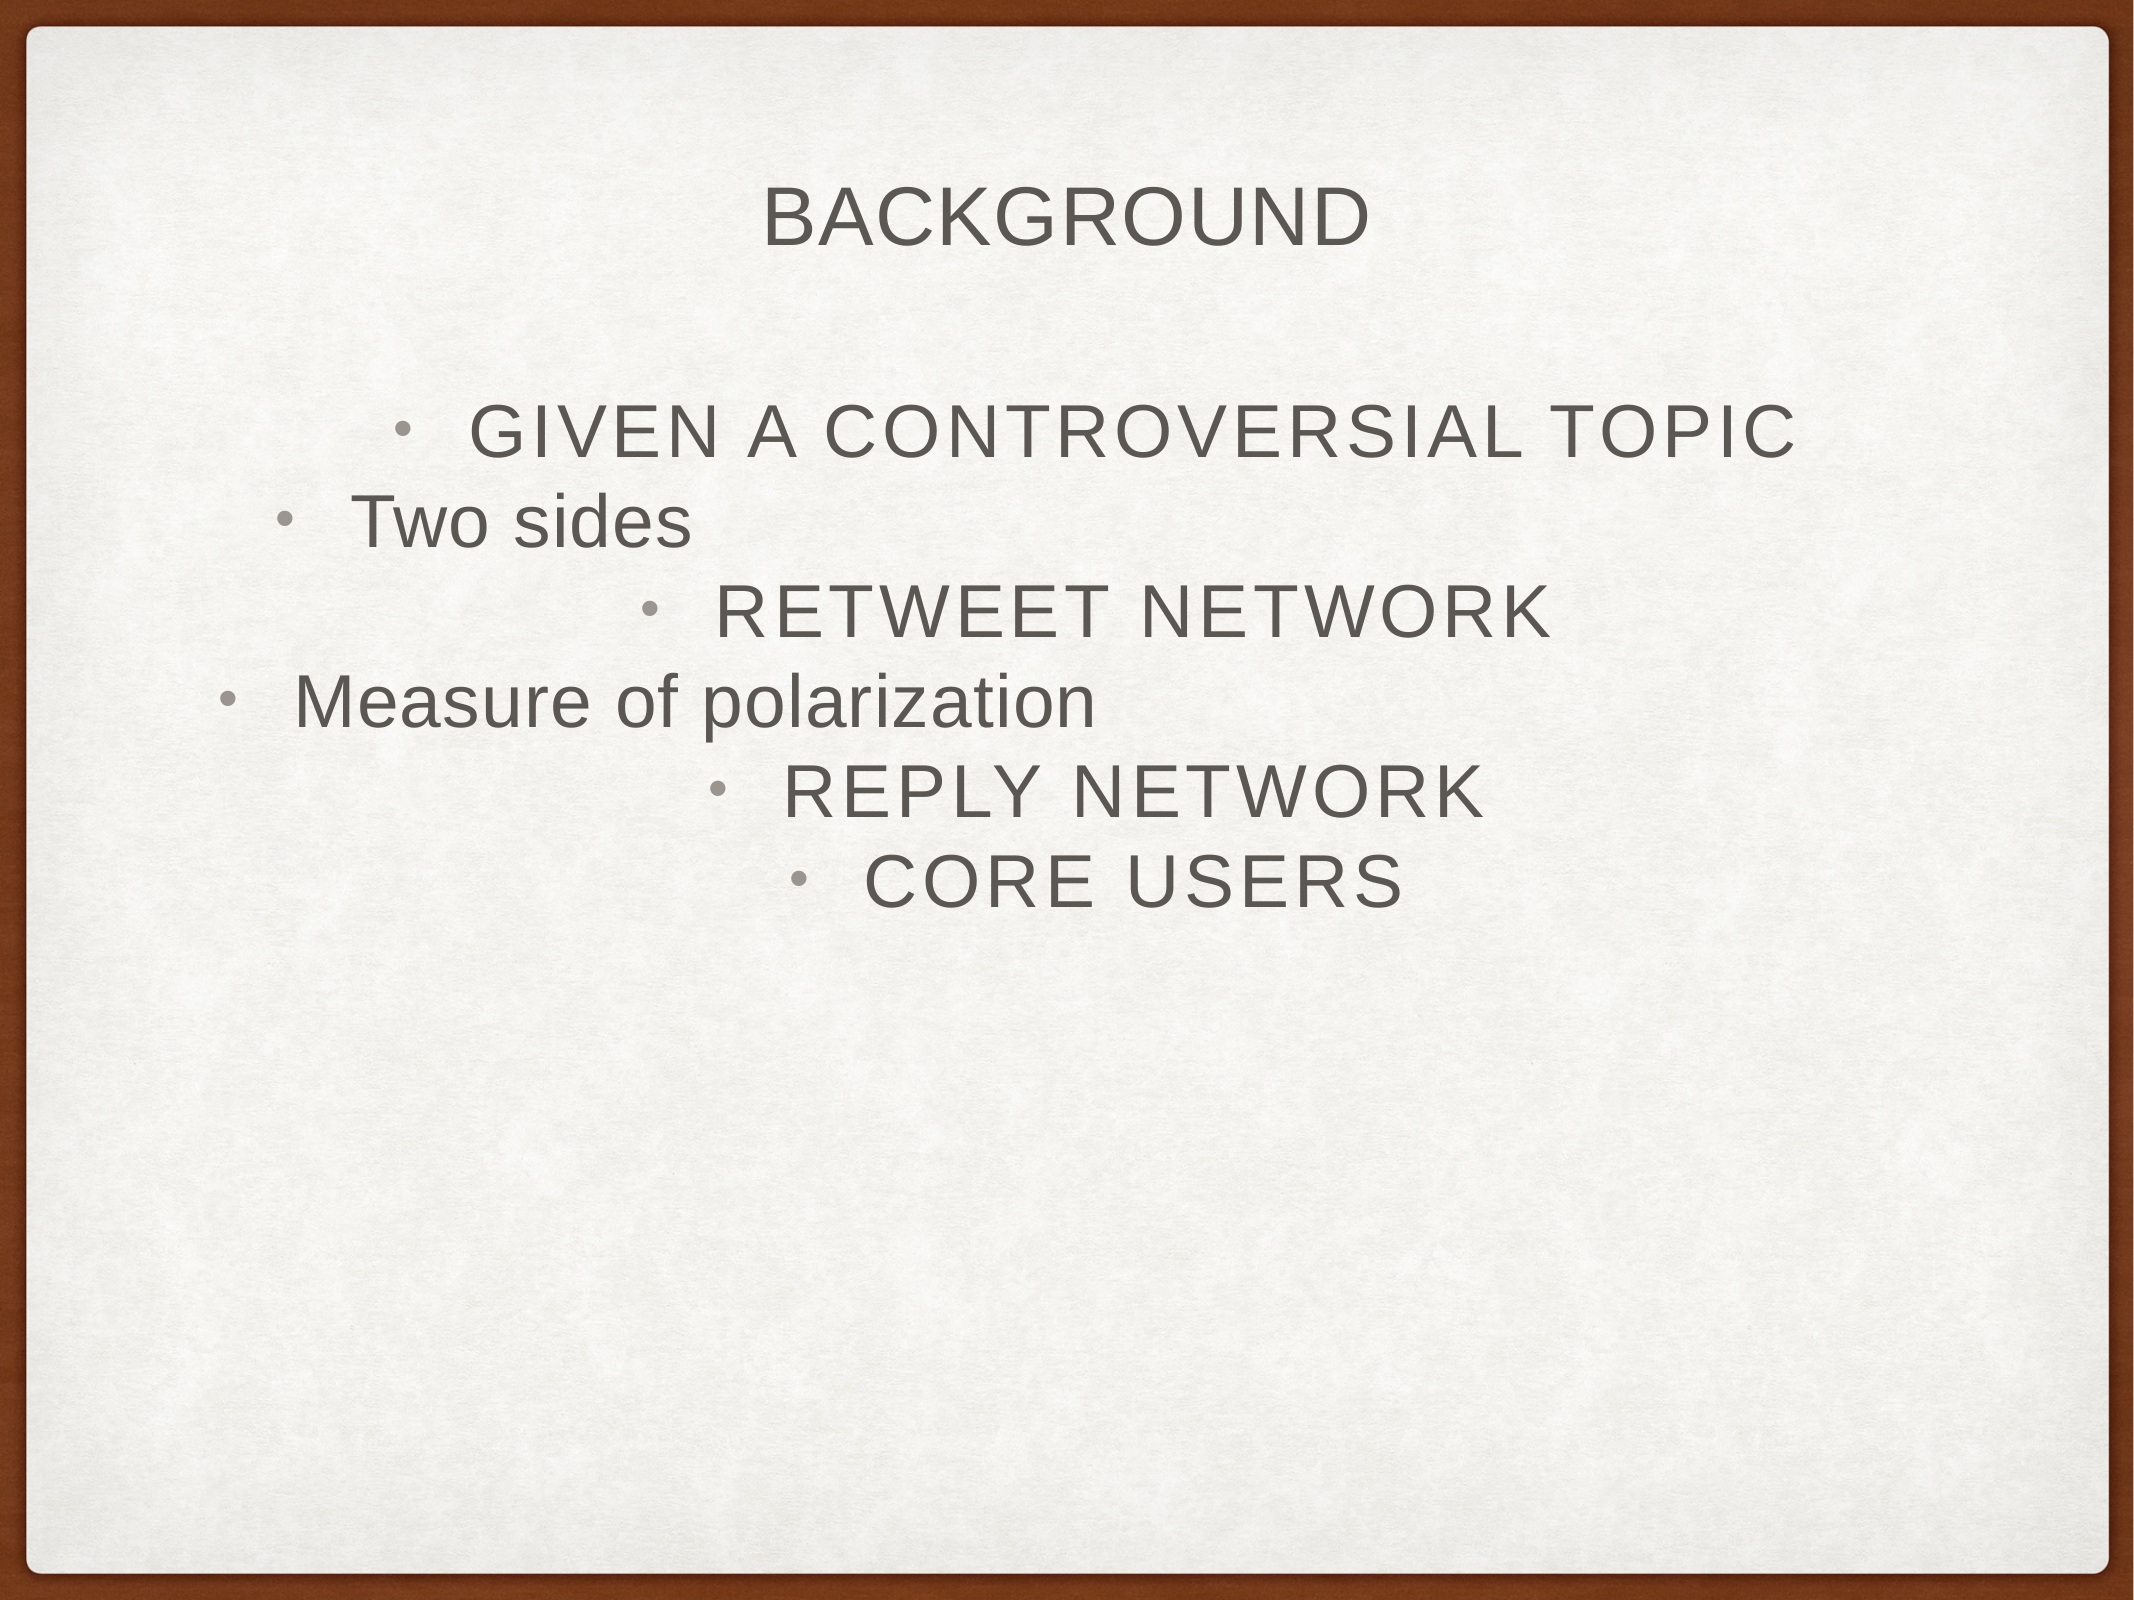

# Background
Given a controversial topic
Two sides
Retweet network
Measure of polarization
Reply network
Core users